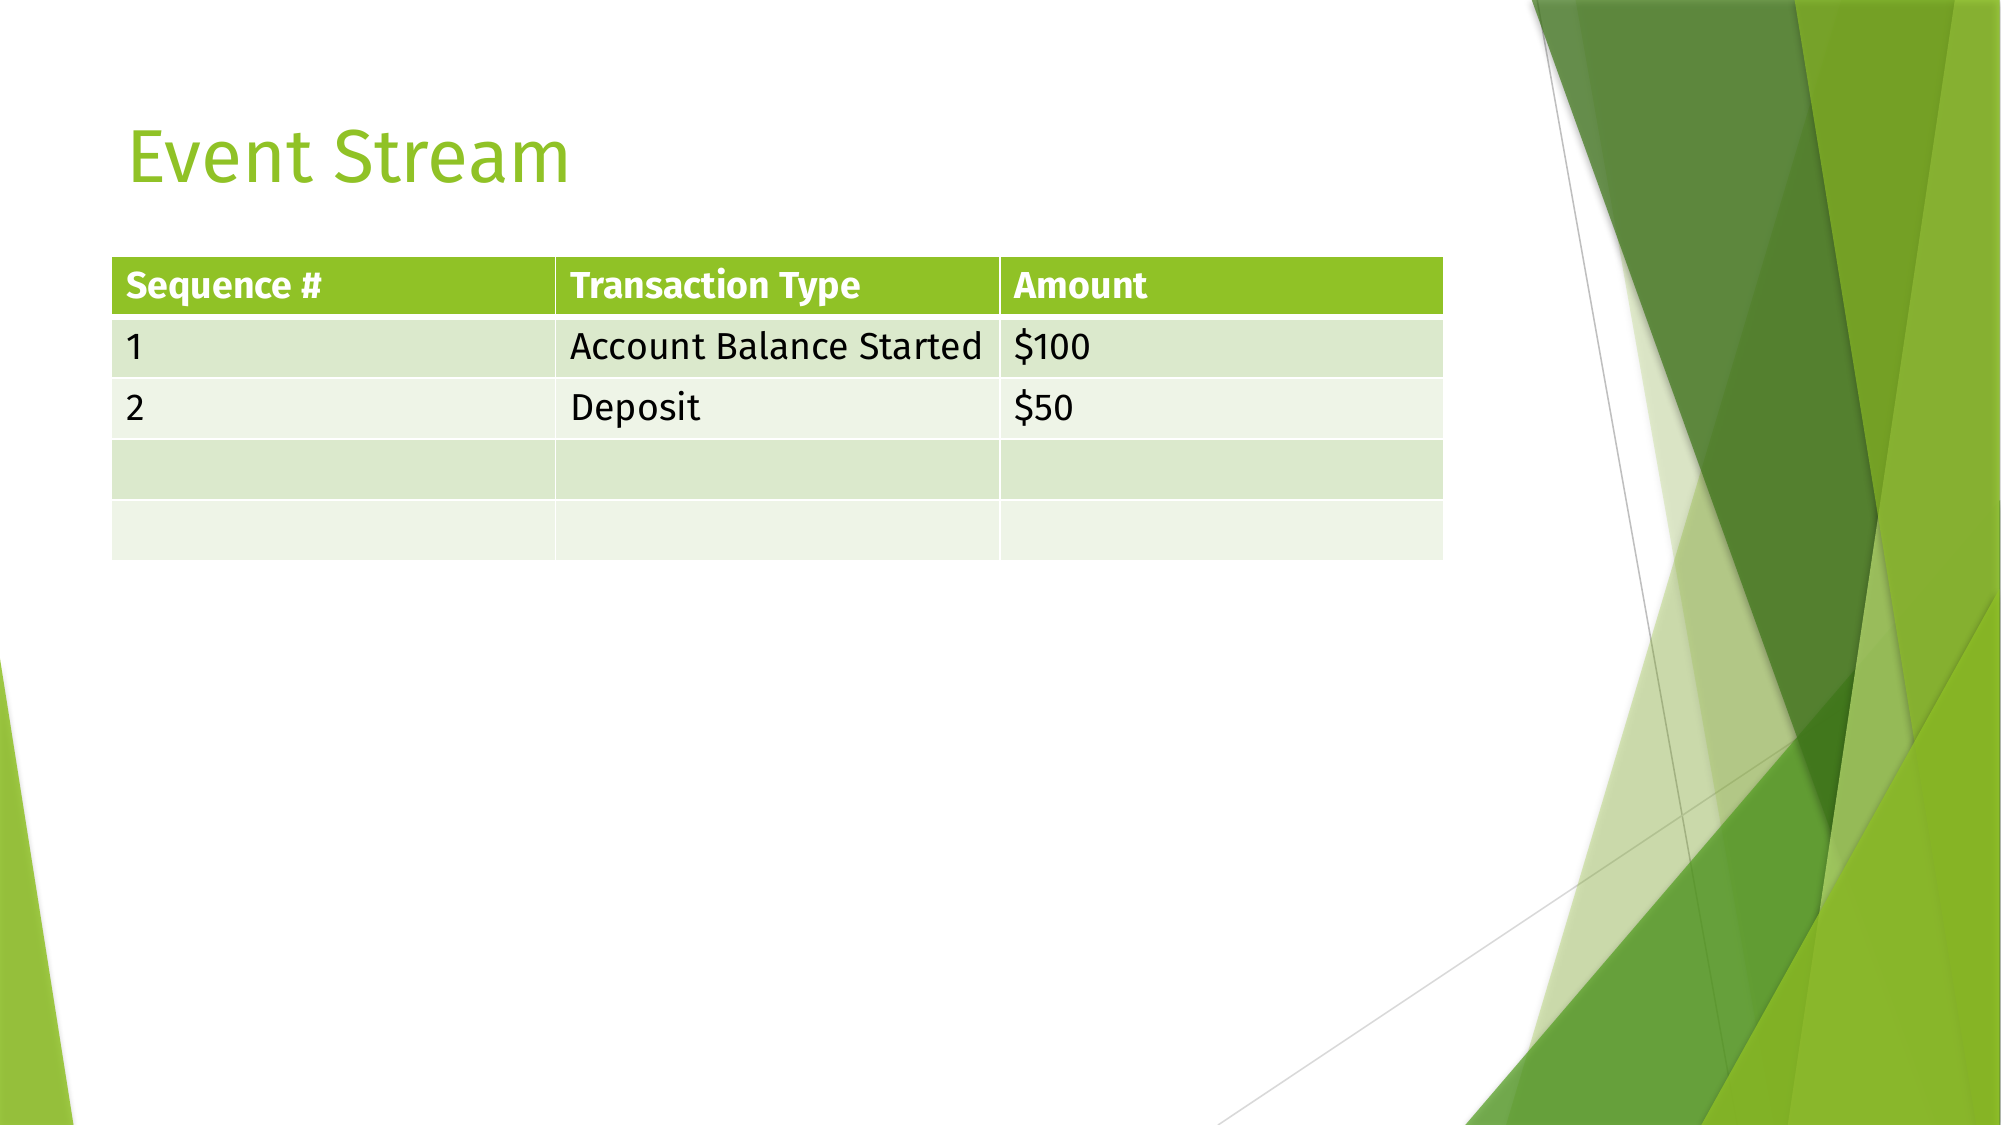

# Event Stream
| Sequence # | Transaction Type | Amount |
| --- | --- | --- |
| 1 | Account Balance Started | $100 |
| 2 | Deposit | $50 |
|  |  |  |
|  |  |  |